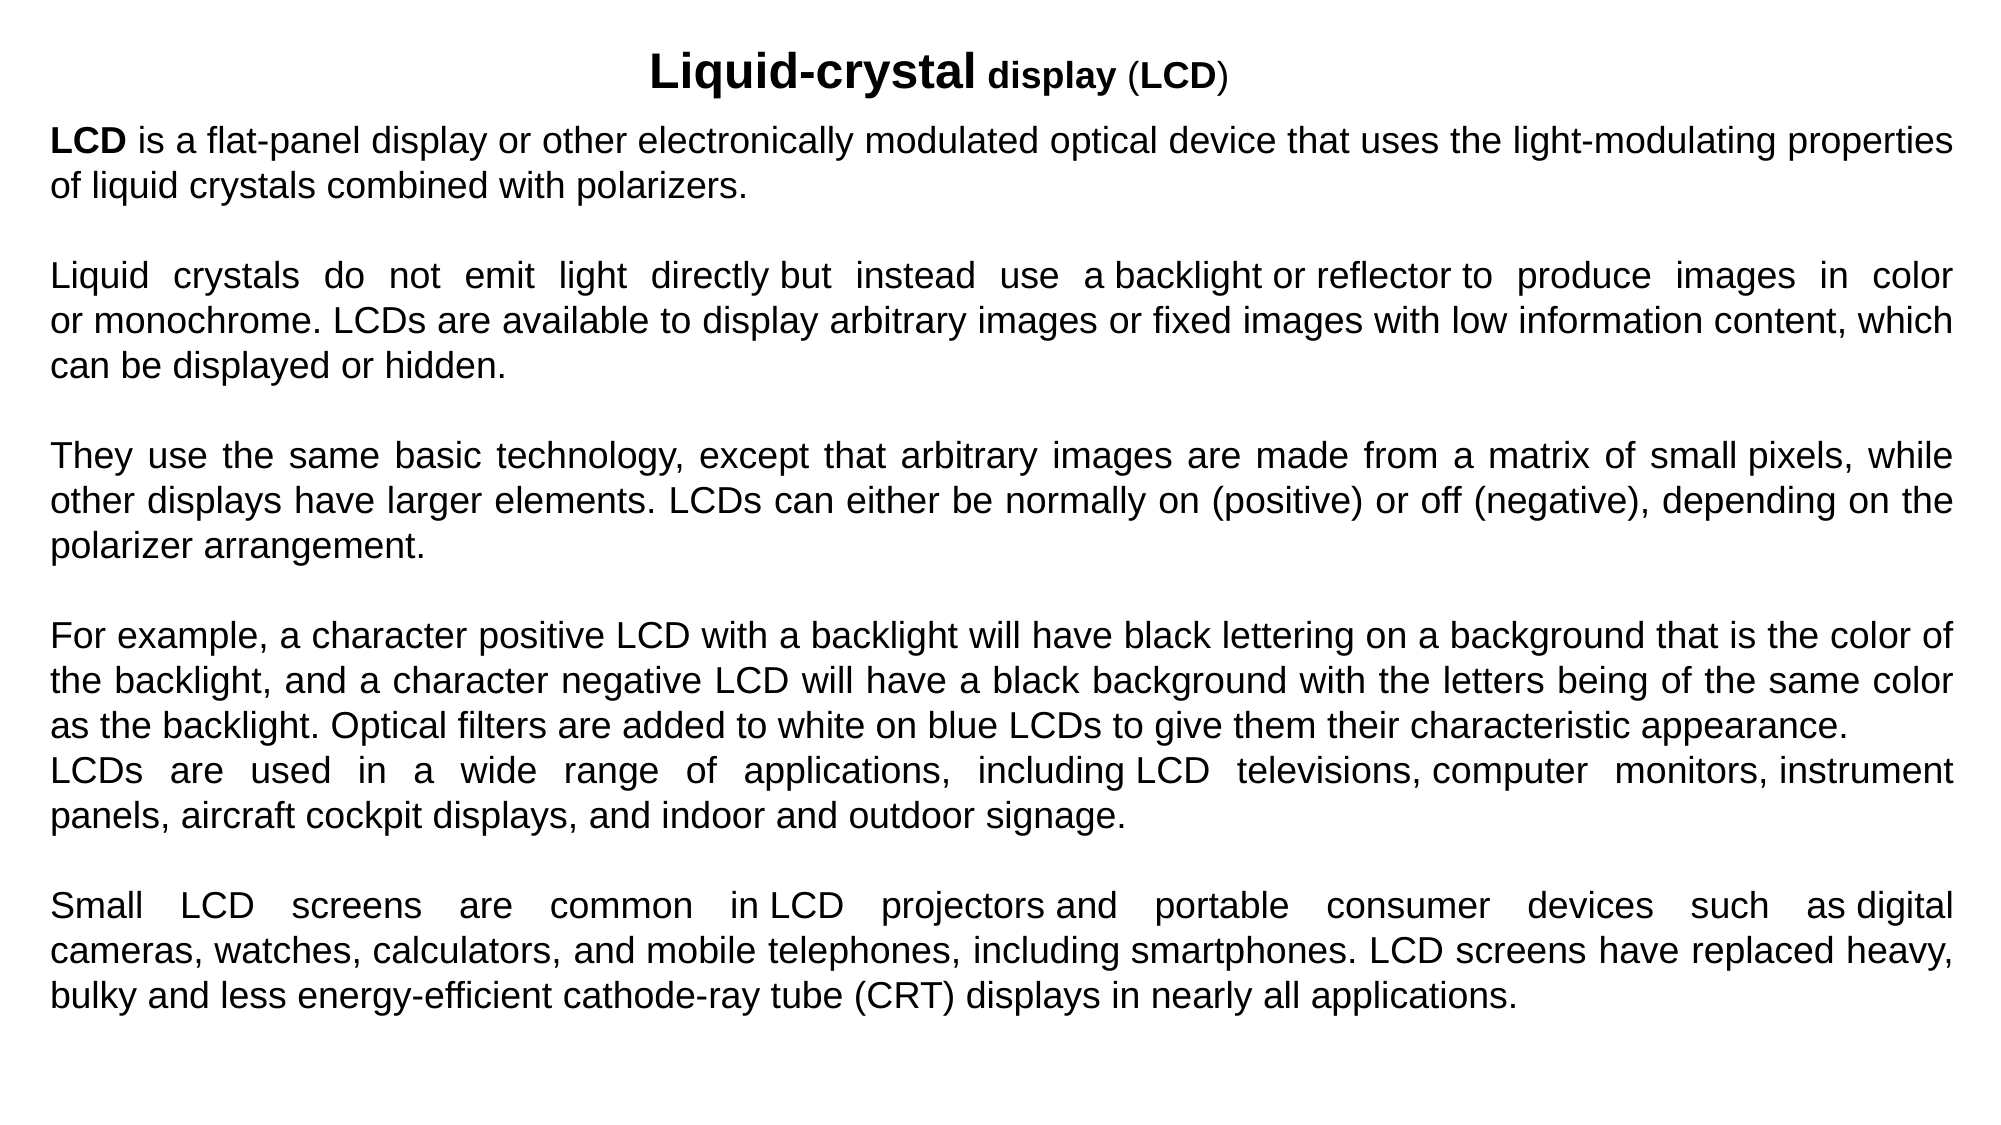

Liquid-crystal display (LCD)
LCD is a flat-panel display or other electronically modulated optical device that uses the light-modulating properties of liquid crystals combined with polarizers.

Liquid crystals do not emit light directly but instead use a backlight or reflector to produce images in color or monochrome. LCDs are available to display arbitrary images or fixed images with low information content, which can be displayed or hidden.

They use the same basic technology, except that arbitrary images are made from a matrix of small pixels, while other displays have larger elements. LCDs can either be normally on (positive) or off (negative), depending on the polarizer arrangement.

For example, a character positive LCD with a backlight will have black lettering on a background that is the color of the backlight, and a character negative LCD will have a black background with the letters being of the same color as the backlight. Optical filters are added to white on blue LCDs to give them their characteristic appearance.
LCDs are used in a wide range of applications, including LCD televisions, computer monitors, instrument panels, aircraft cockpit displays, and indoor and outdoor signage.

Small LCD screens are common in LCD projectors and portable consumer devices such as digital cameras, watches, calculators, and mobile telephones, including smartphones. LCD screens have replaced heavy, bulky and less energy-efficient cathode-ray tube (CRT) displays in nearly all applications.